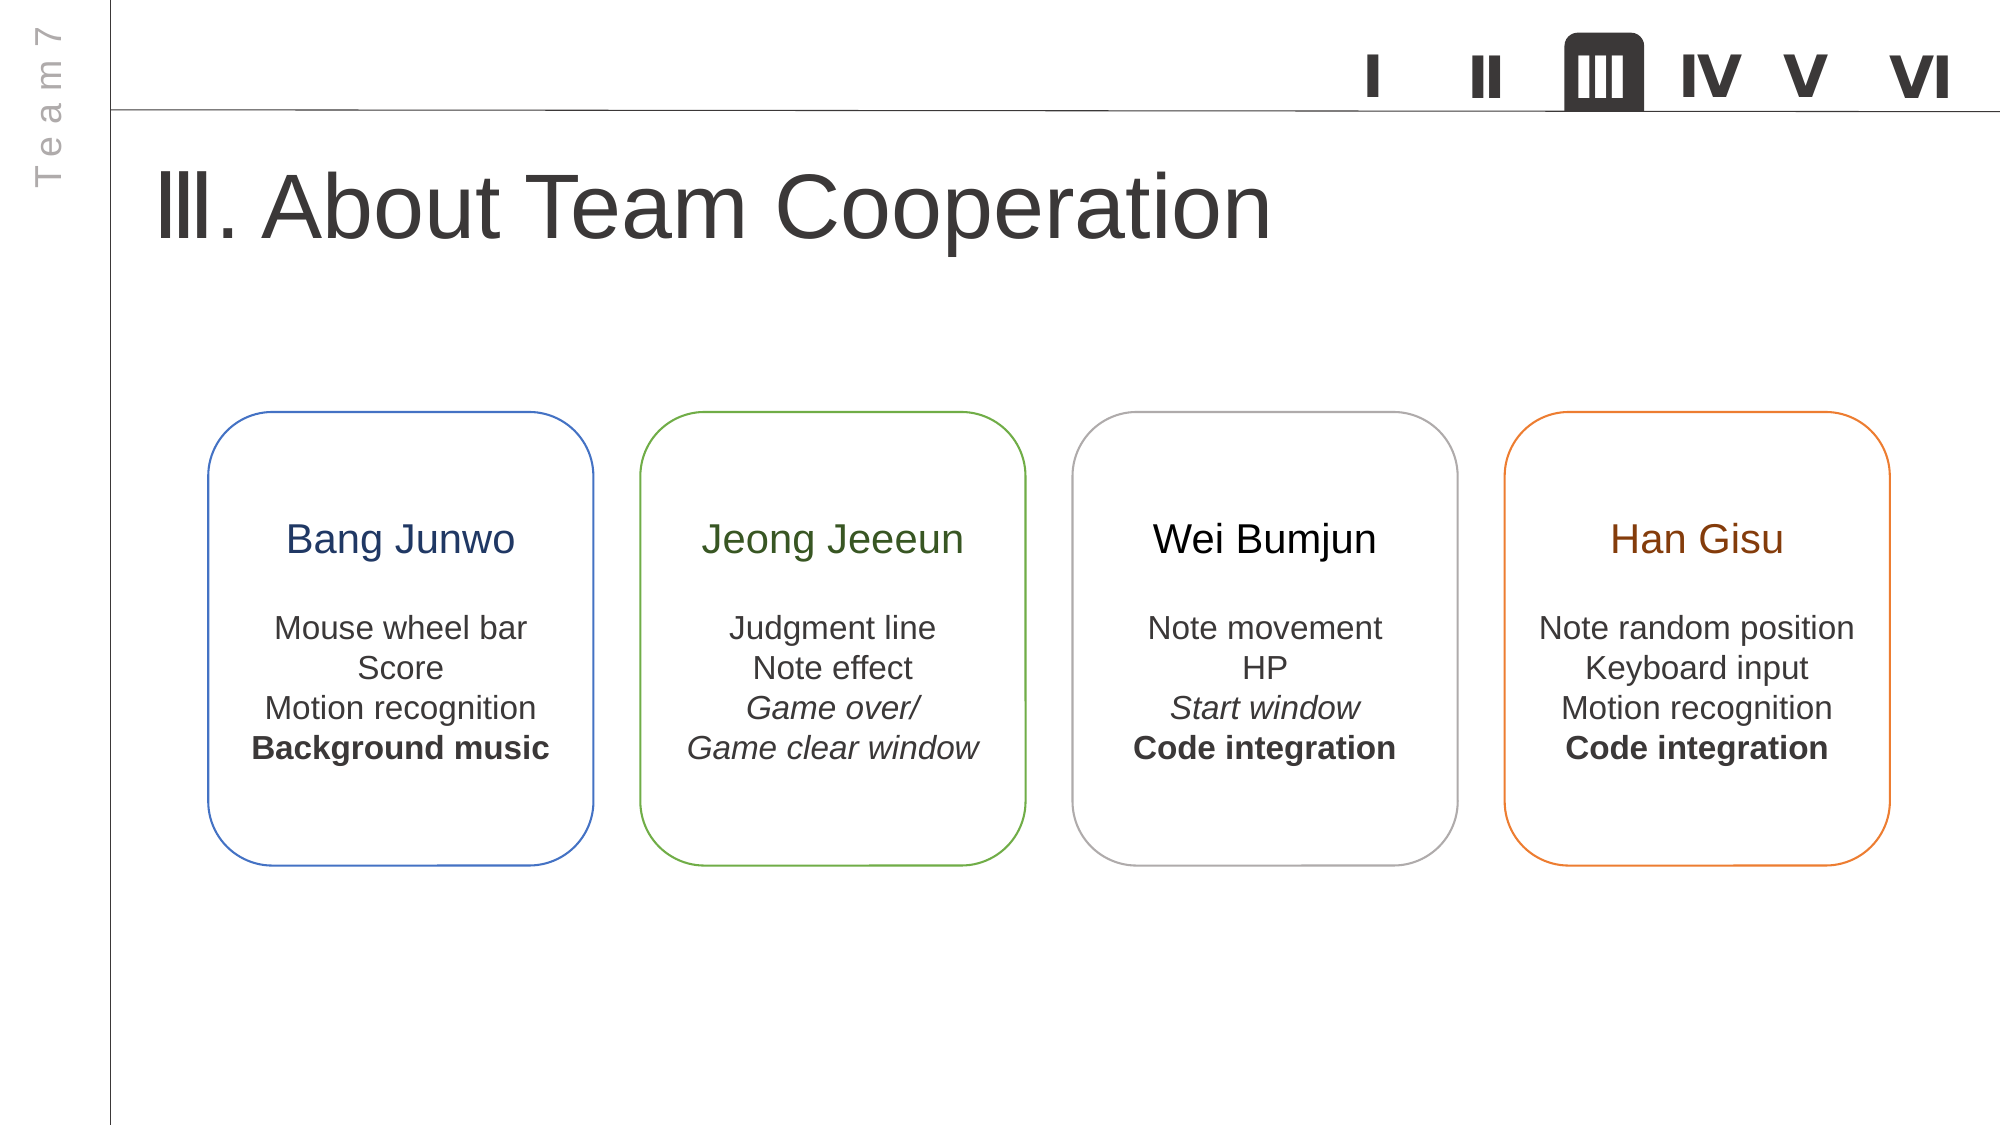

Team7
Ⅰ
Ⅳ
Ⅴ
Ⅱ
Ⅲ

Ⅵ
# Ⅲ. About Team Cooperation
Bang Junwo

Mouse wheel bar
Score
Motion recognition
Background music
Jeong Jeeeun

Judgment line
Note effect
Game over/
Game clear window
Wei Bumjun

Note movement
HP
Start window
Code integration
Han Gisu

Note random position
Keyboard input
Motion recognition
Code integration